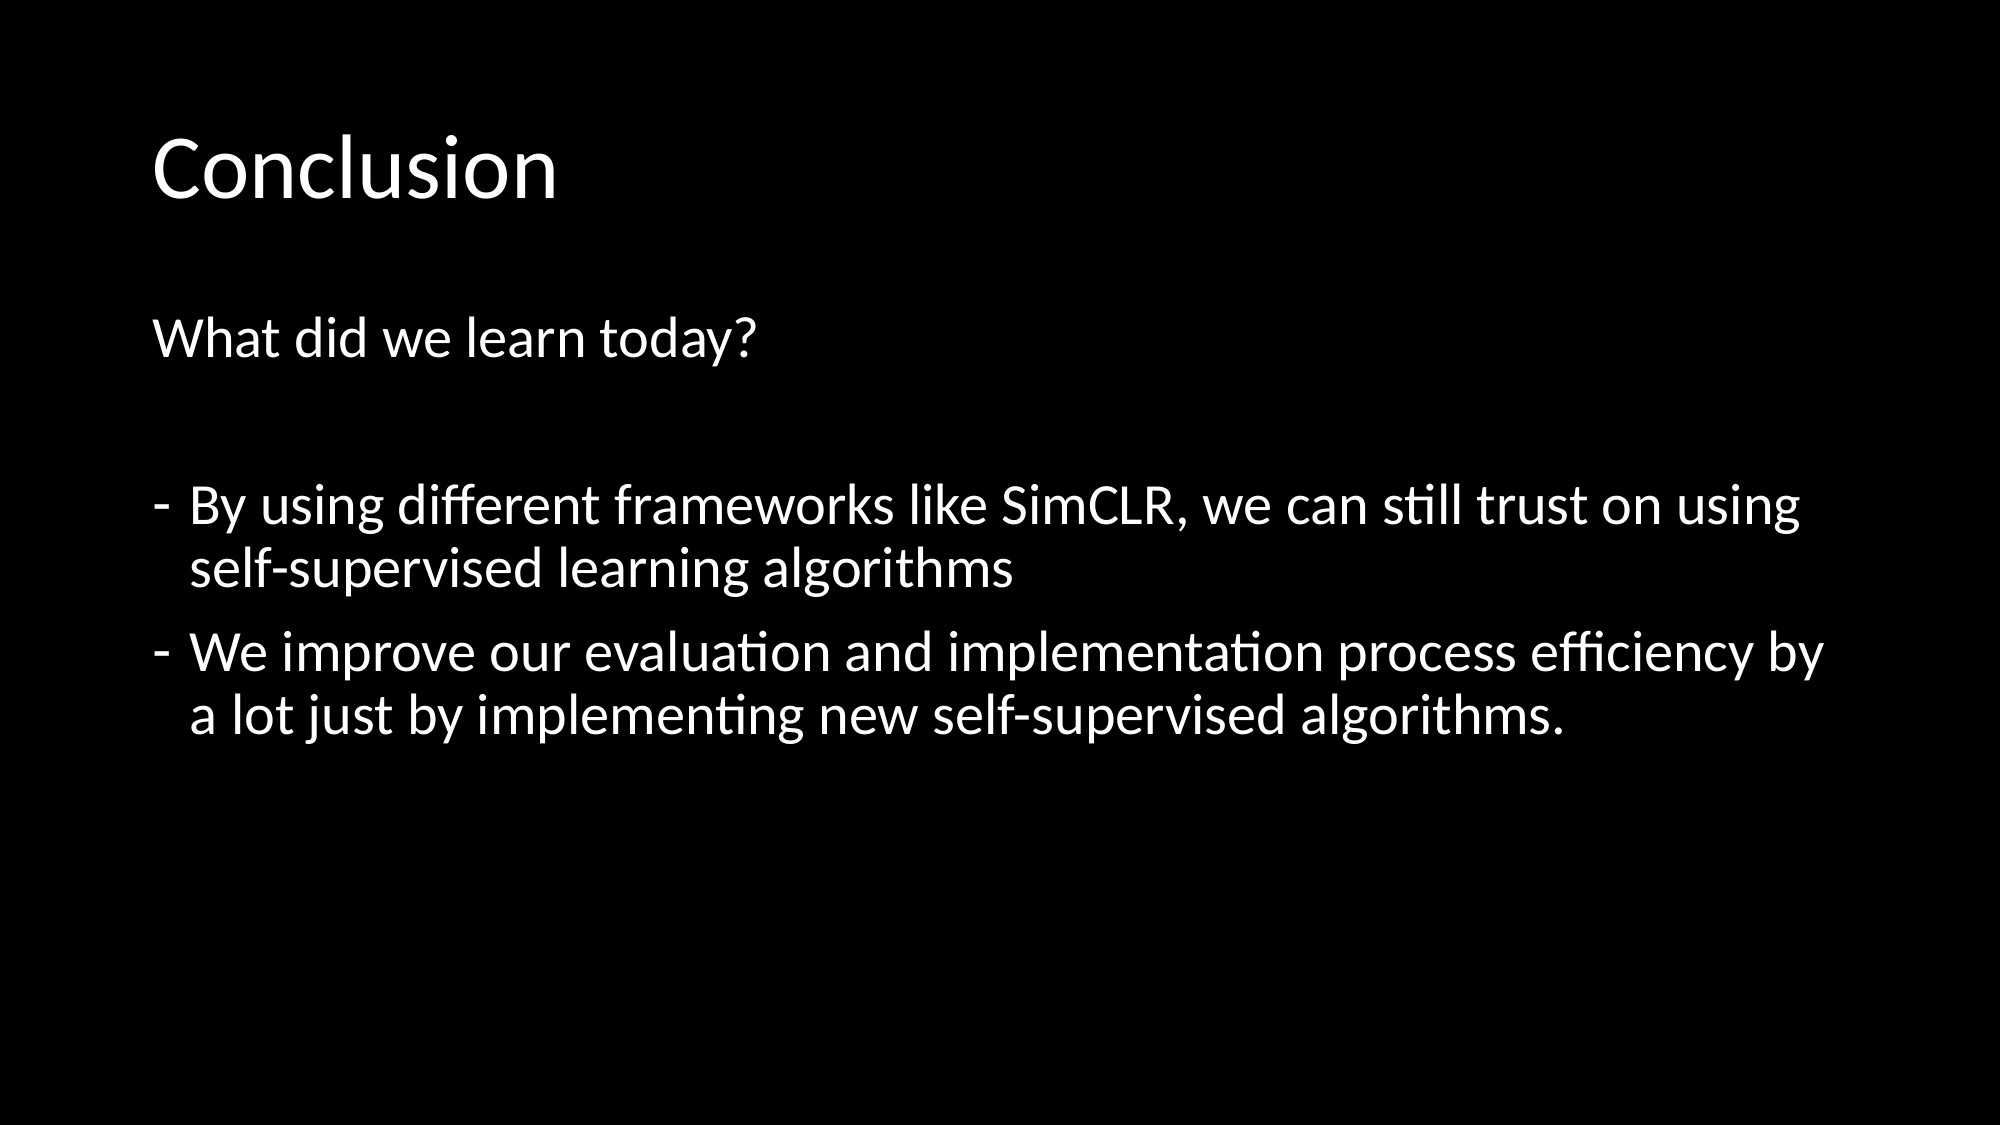

# Conclusion
What did we learn today?

By using different frameworks like SimCLR, we can still trust on using self-supervised learning algorithms
We improve our evaluation and implementation process efficiency by a lot just by implementing new self-supervised algorithms.